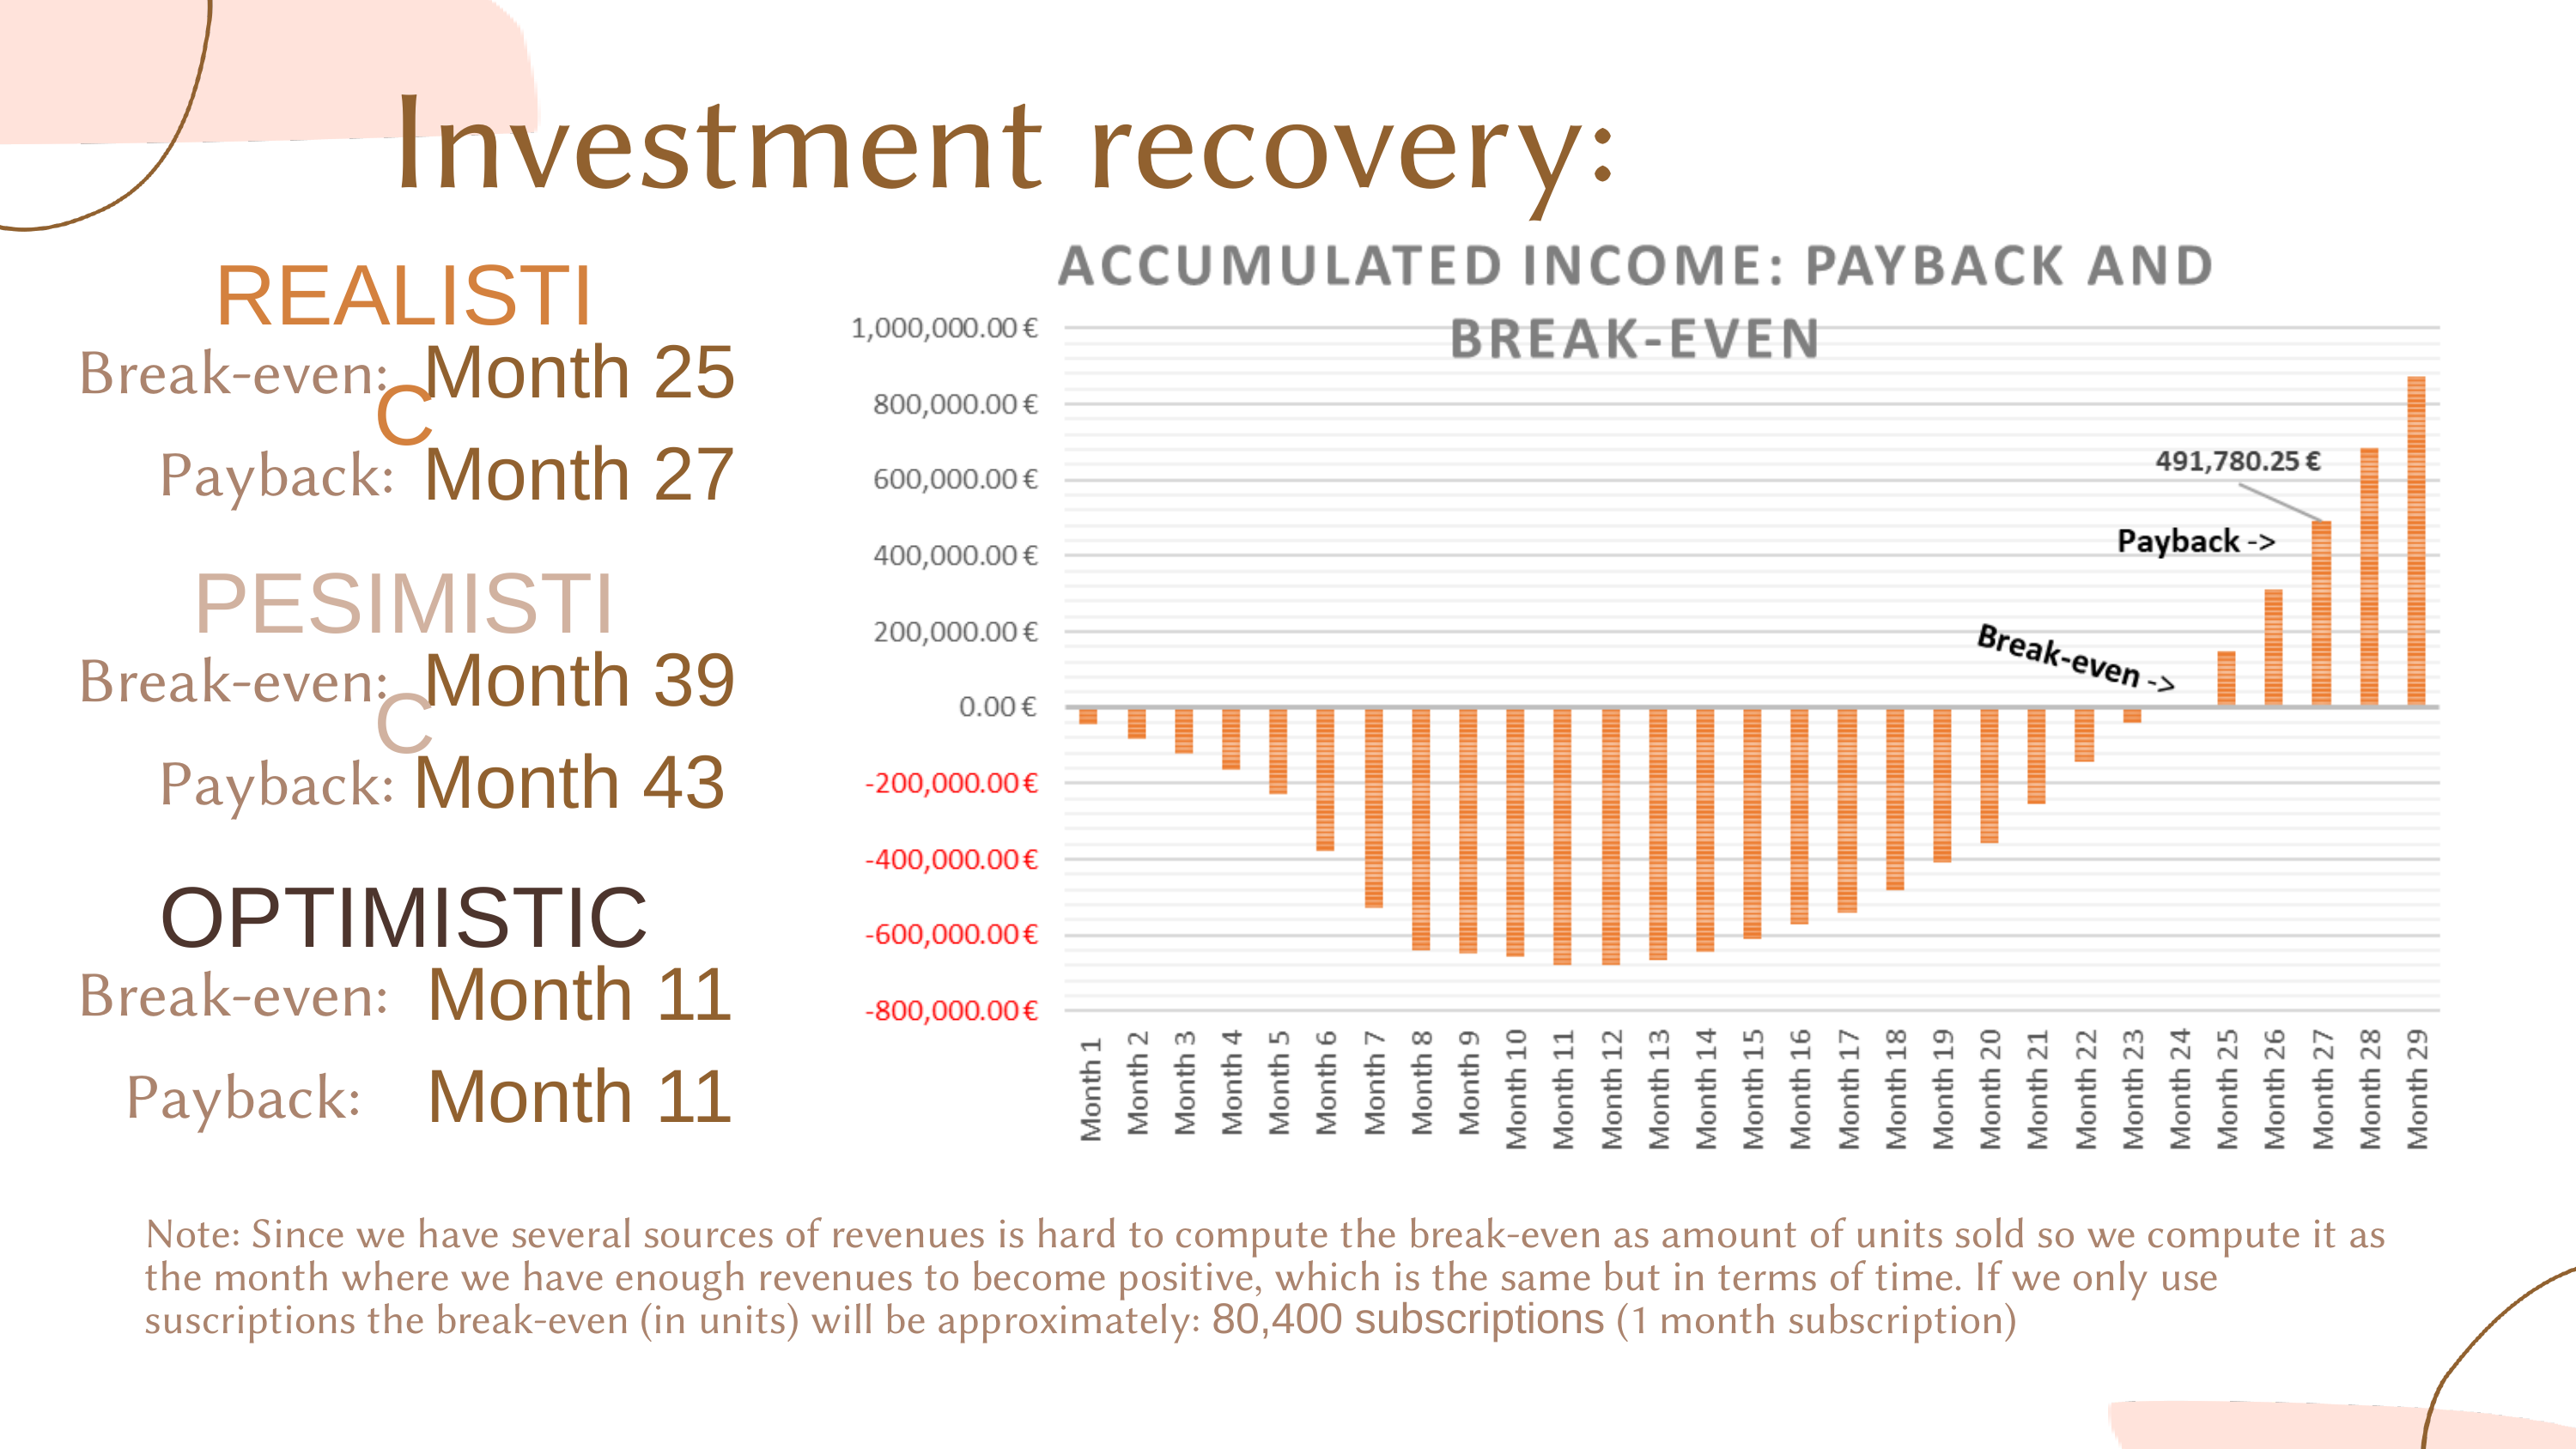

Investment recovery:
REALISTIC

Month 25
Break-even:
Month 27
Payback:
PESIMISTIC
Month 39
Break-even:
Month 43
Payback:
OPTIMISTIC
Month 11
Break-even:
Month 11
Payback:

Note: Since we have several sources of revenues is hard to compute the break-even as amount of units sold so we compute it as the month where we have enough revenues to become positive, which is the same but in terms of time. If we only use suscriptions the break-even (in units) will be approximately: 80,400 subscriptions (1 month subscription)